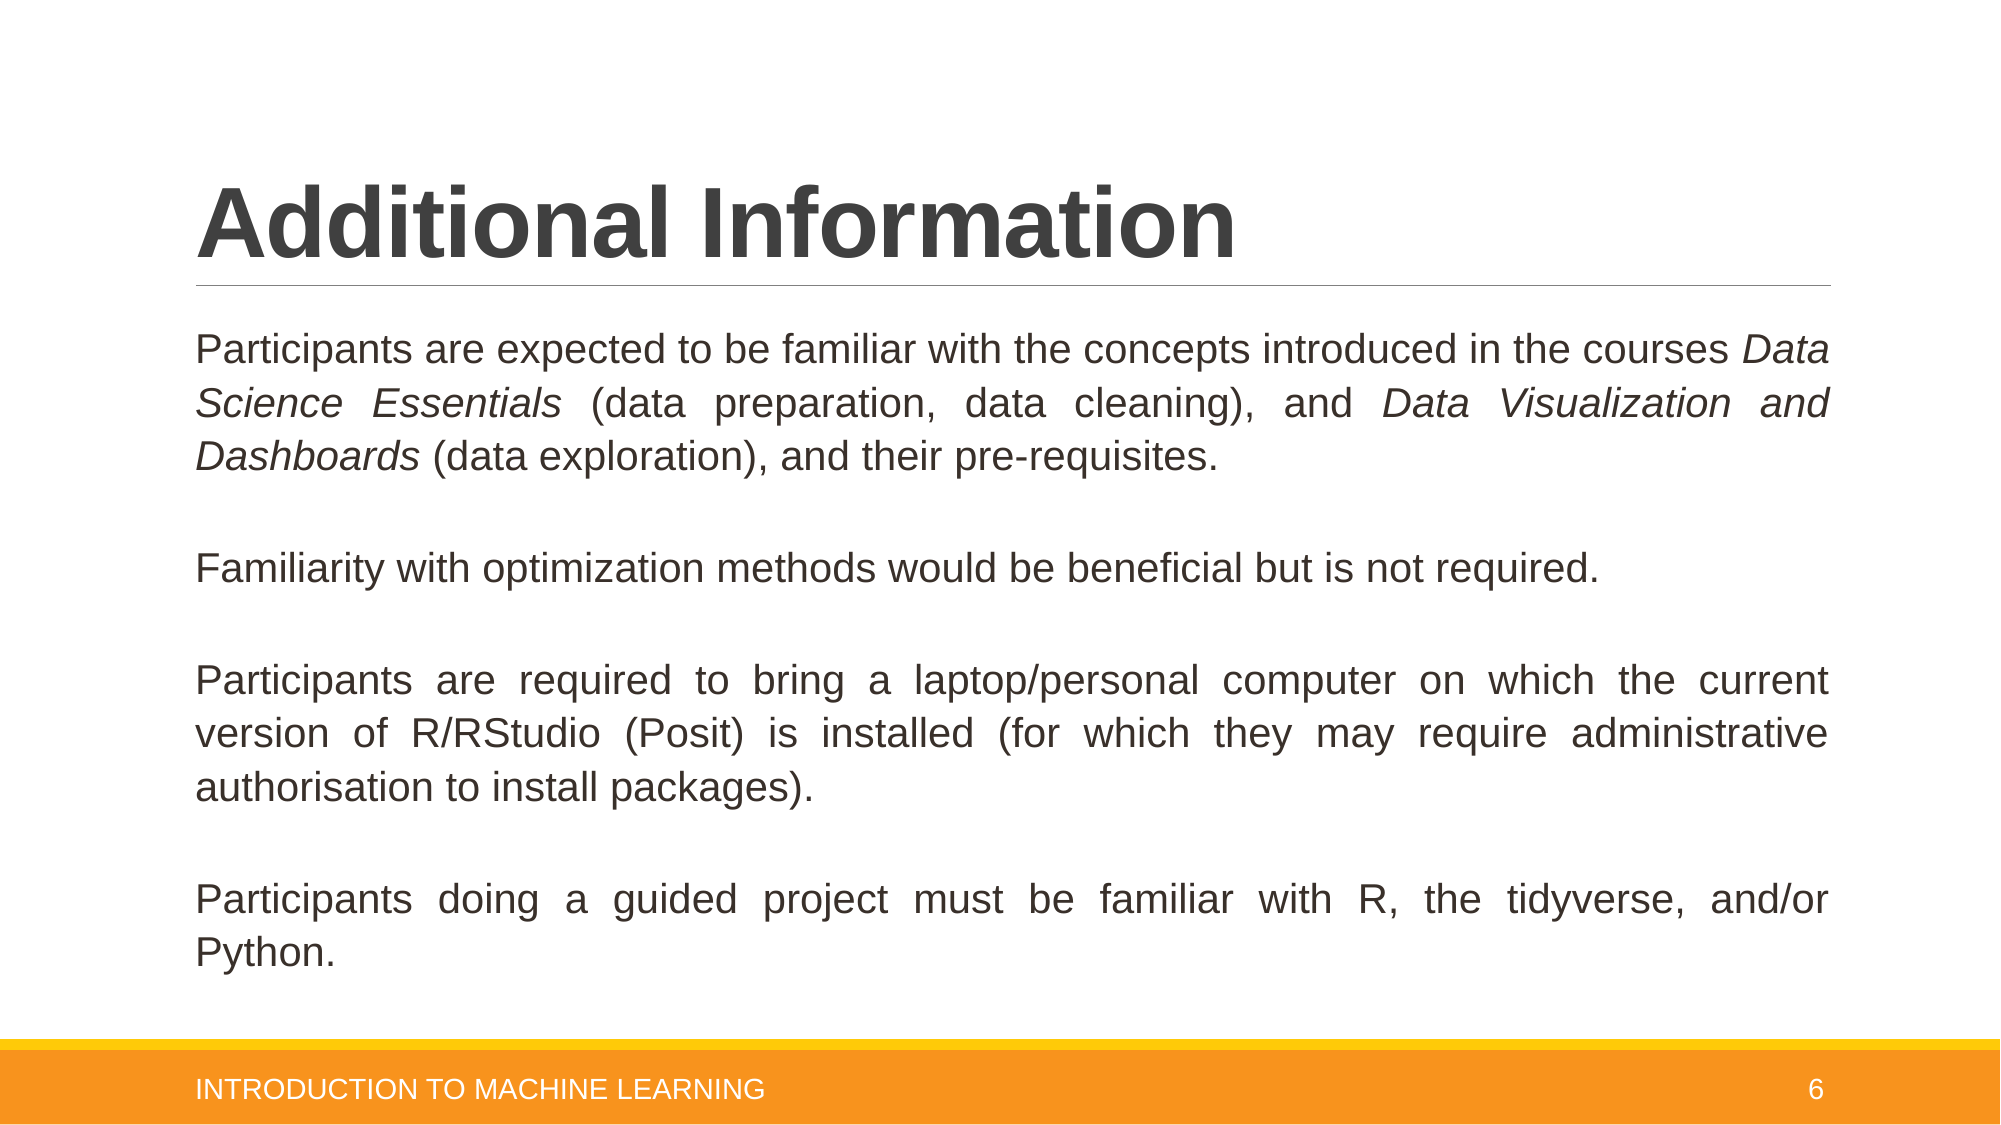

# Additional Information
Participants are expected to be familiar with the concepts introduced in the courses Data Science Essentials (data preparation, data cleaning), and Data Visualization and Dashboards (data exploration), and their pre-requisites.
Familiarity with optimization methods would be beneficial but is not required.
Participants are required to bring a laptop/personal computer on which the current version of R/RStudio (Posit) is installed (for which they may require administrative authorisation to install packages).
Participants doing a guided project must be familiar with R, the tidyverse, and/or Python.
INTRODUCTION TO MACHINE LEARNING
6